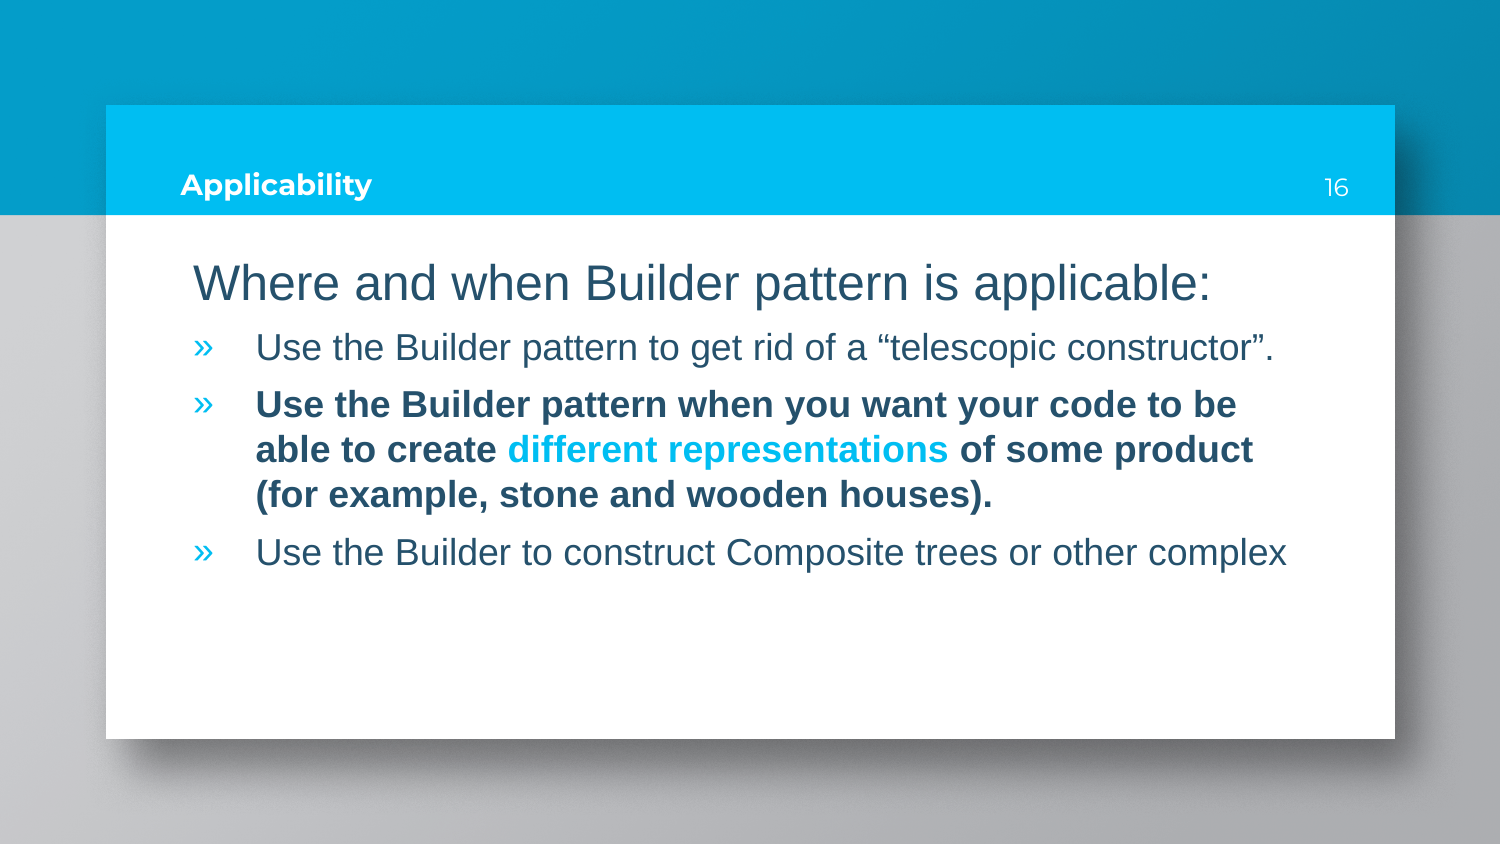

# Applicability
16
Where and when Builder pattern is applicable:
Use the Builder pattern to get rid of a “telescopic constructor”.
Use the Builder pattern when you want your code to be able to create different representations of some product (for example, stone and wooden houses).
Use the Builder to construct Composite trees or other complex